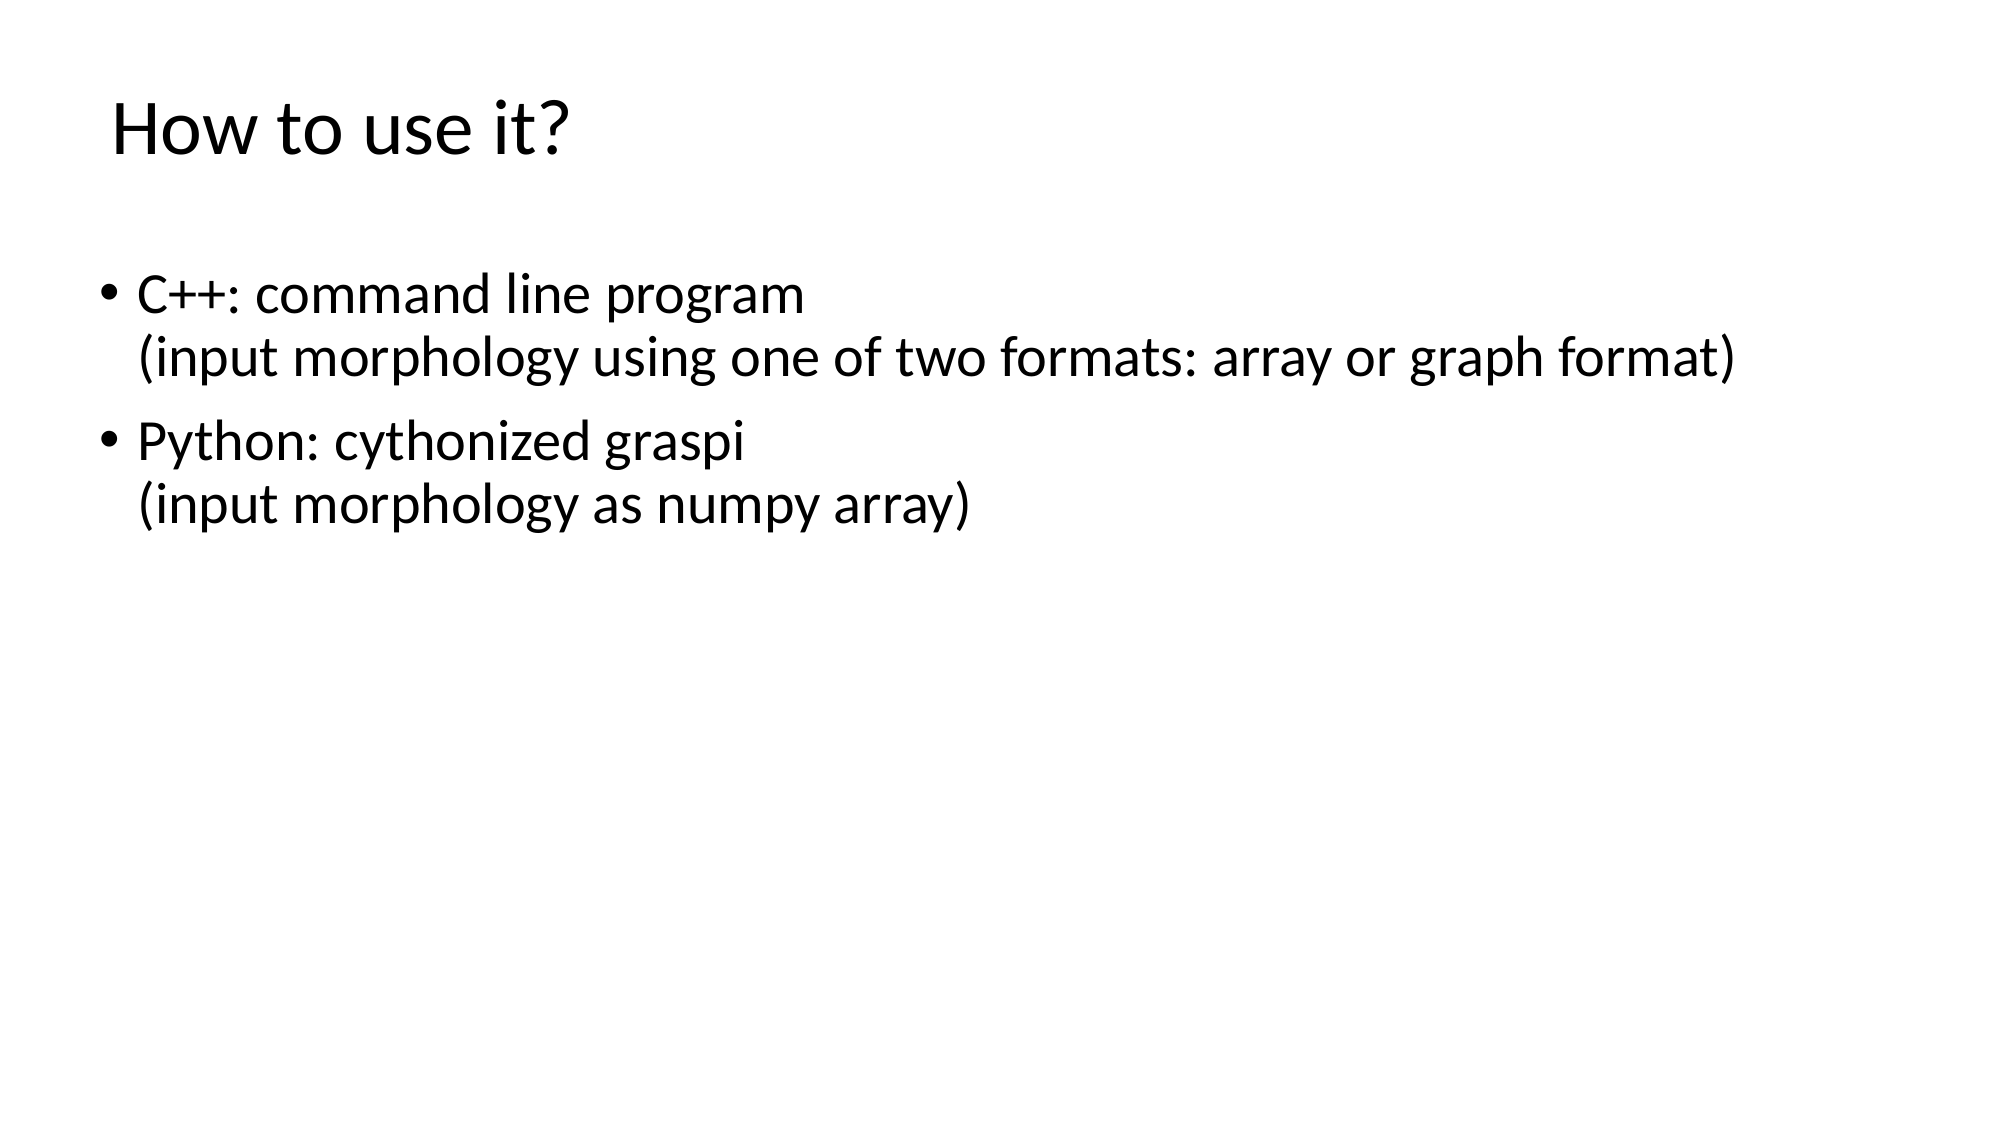

How to use it?
# C++: command line program (input morphology using one of two formats: array or graph format)
Python: cythonized graspi
(input morphology as numpy array)